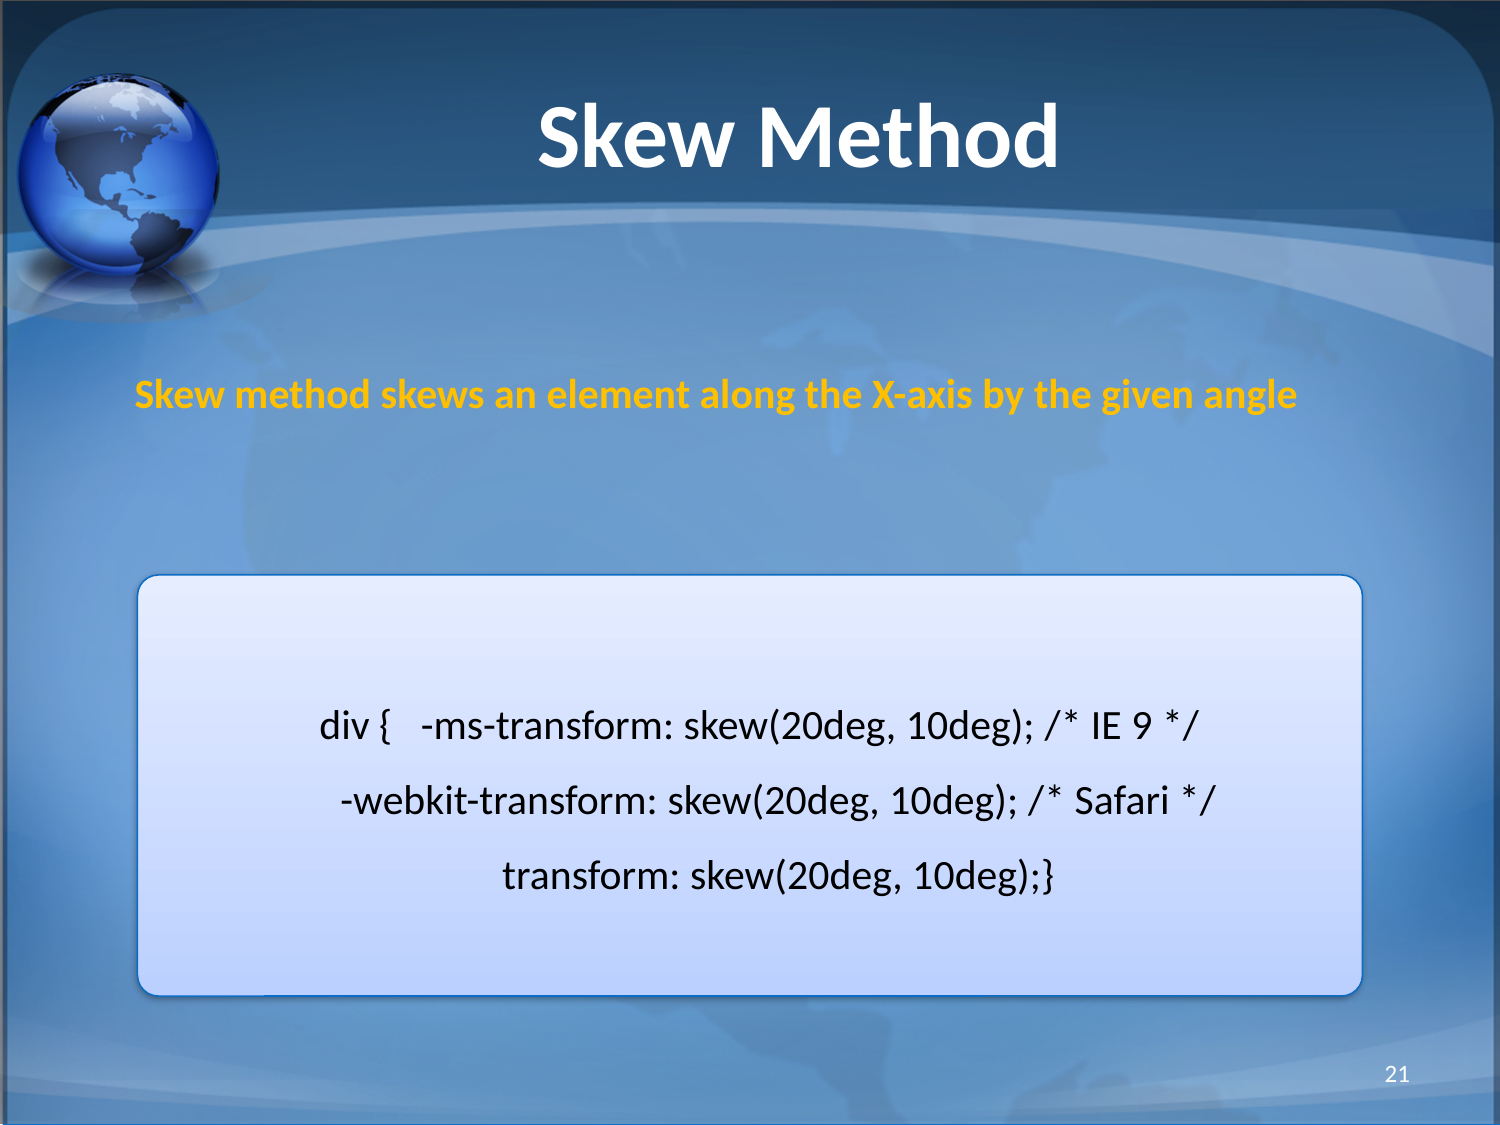

# Skew Method
Skew method skews an element along the X-axis by the given angle
div {   -ms-transform: skew(20deg, 10deg); /* IE 9 */
    -webkit-transform: skew(20deg, 10deg); /* Safari */
    transform: skew(20deg, 10deg);}

21